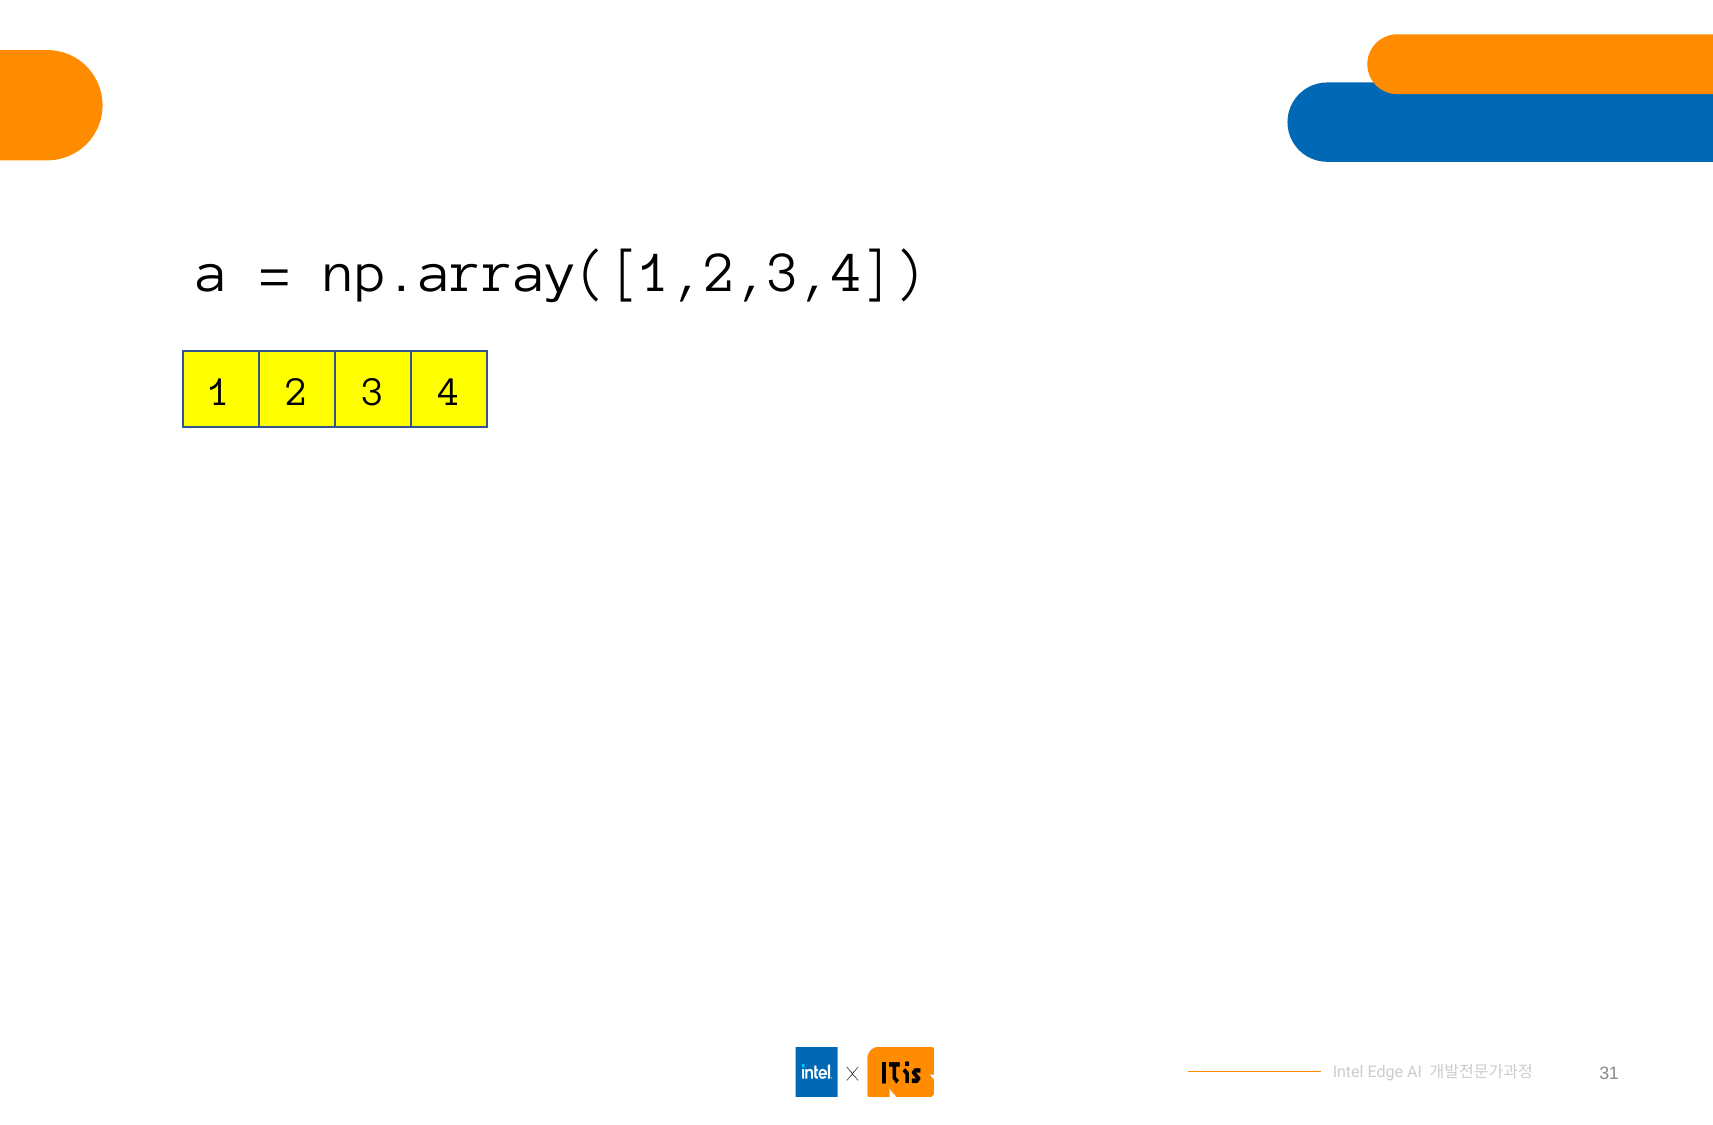

#
a = np.array([1,2,3,4])
1
2
3
4
31